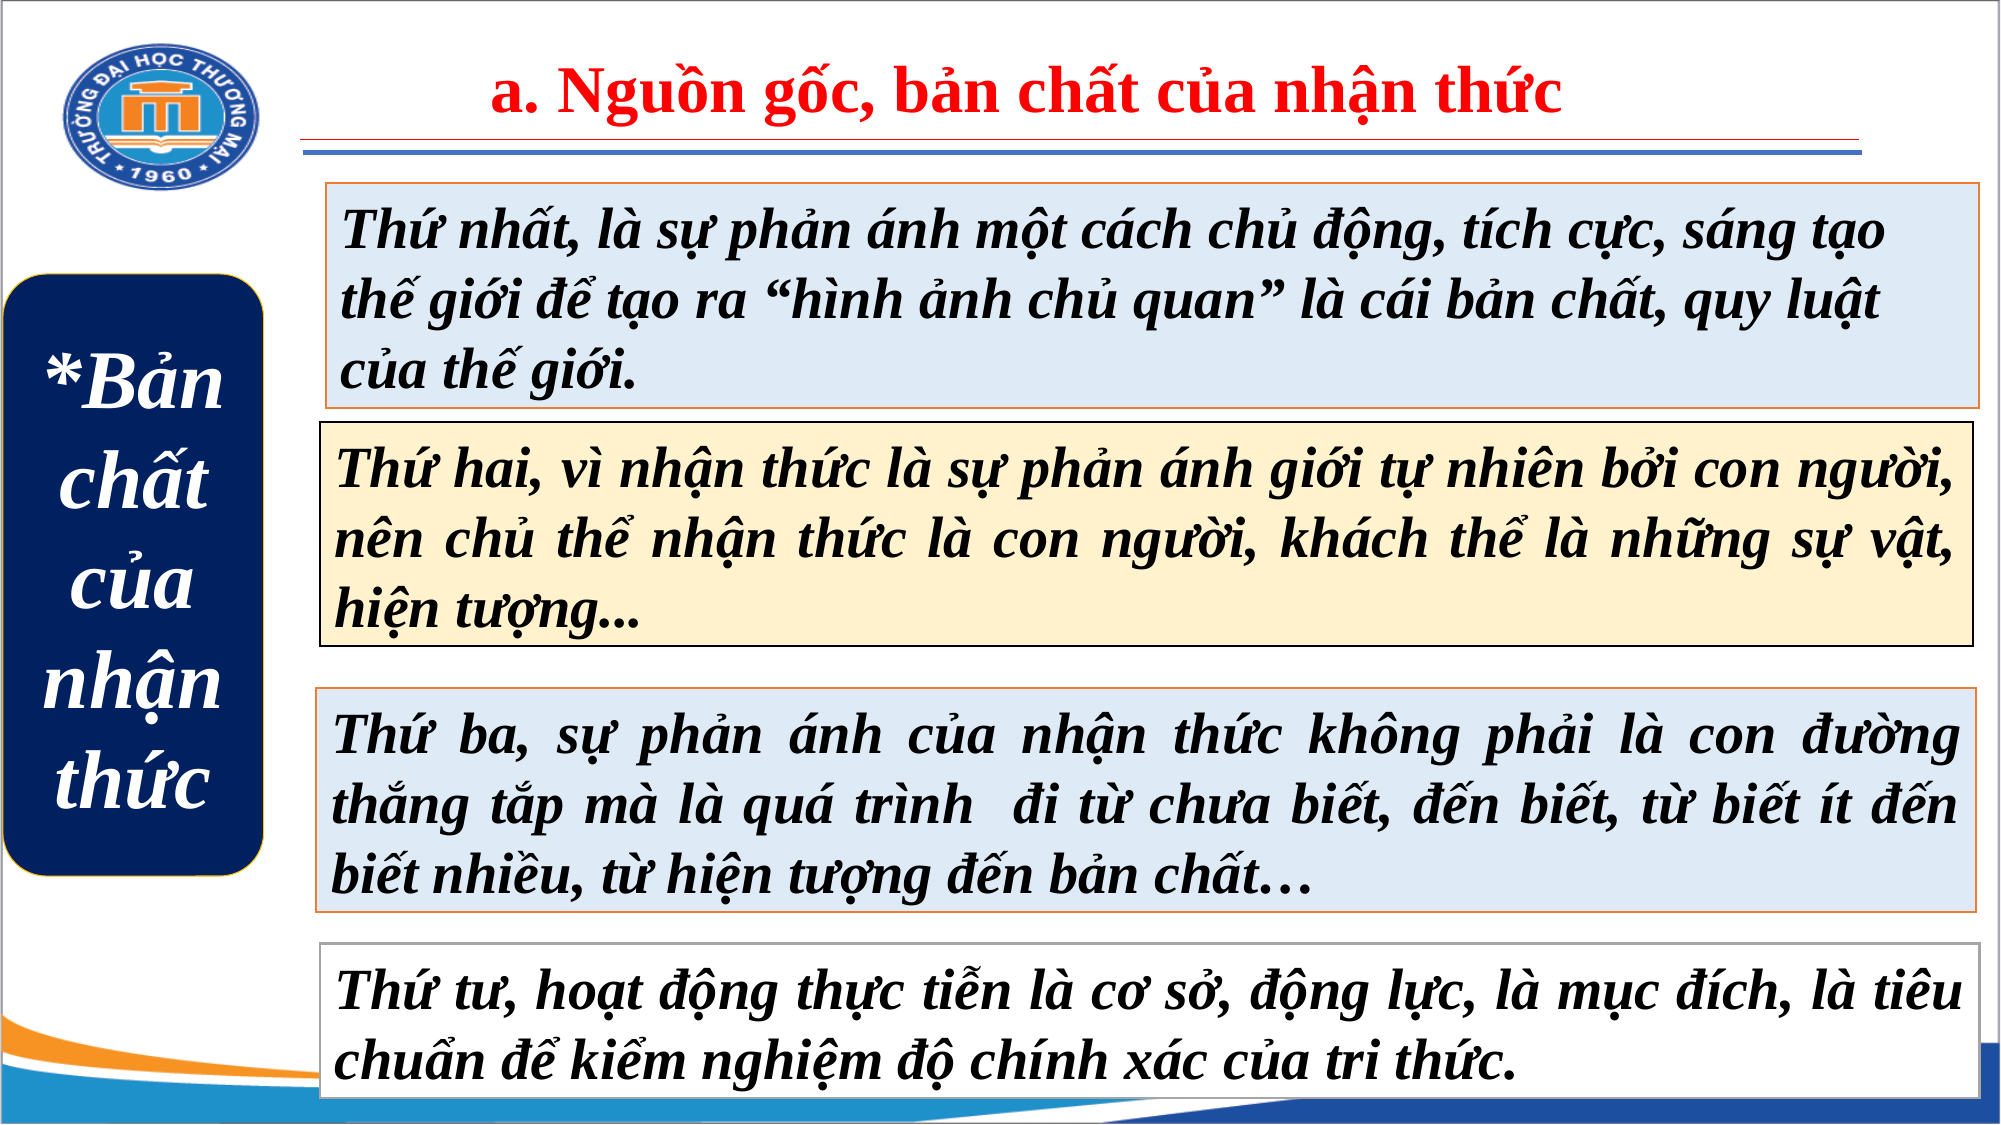

a. Nguồn gốc, bản chất của nhận thức
Thứ nhất, là sự phản ánh một cách chủ động, tích cực, sáng tạo thế giới để tạo ra “hình ảnh chủ quan” là cái bản chất, quy luật của thế giới.
*Bản chất của nhận thức
Thứ hai, vì nhận thức là sự phản ánh giới tự nhiên bởi con người, nên chủ thể nhận thức là con người, khách thể là những sự vật, hiện tượng...
Thứ ba, sự phản ánh của nhận thức không phải là con đường thắng tắp mà là quá trình  đi từ chưa biết, đến biết, từ biết ít đến biết nhiều, từ hiện tượng đến bản chất…
Thứ tư, hoạt động thực tiễn là cơ sở, động lực, là mục đích, là tiêu chuẩn để kiểm nghiệm độ chính xác của tri thức.
190